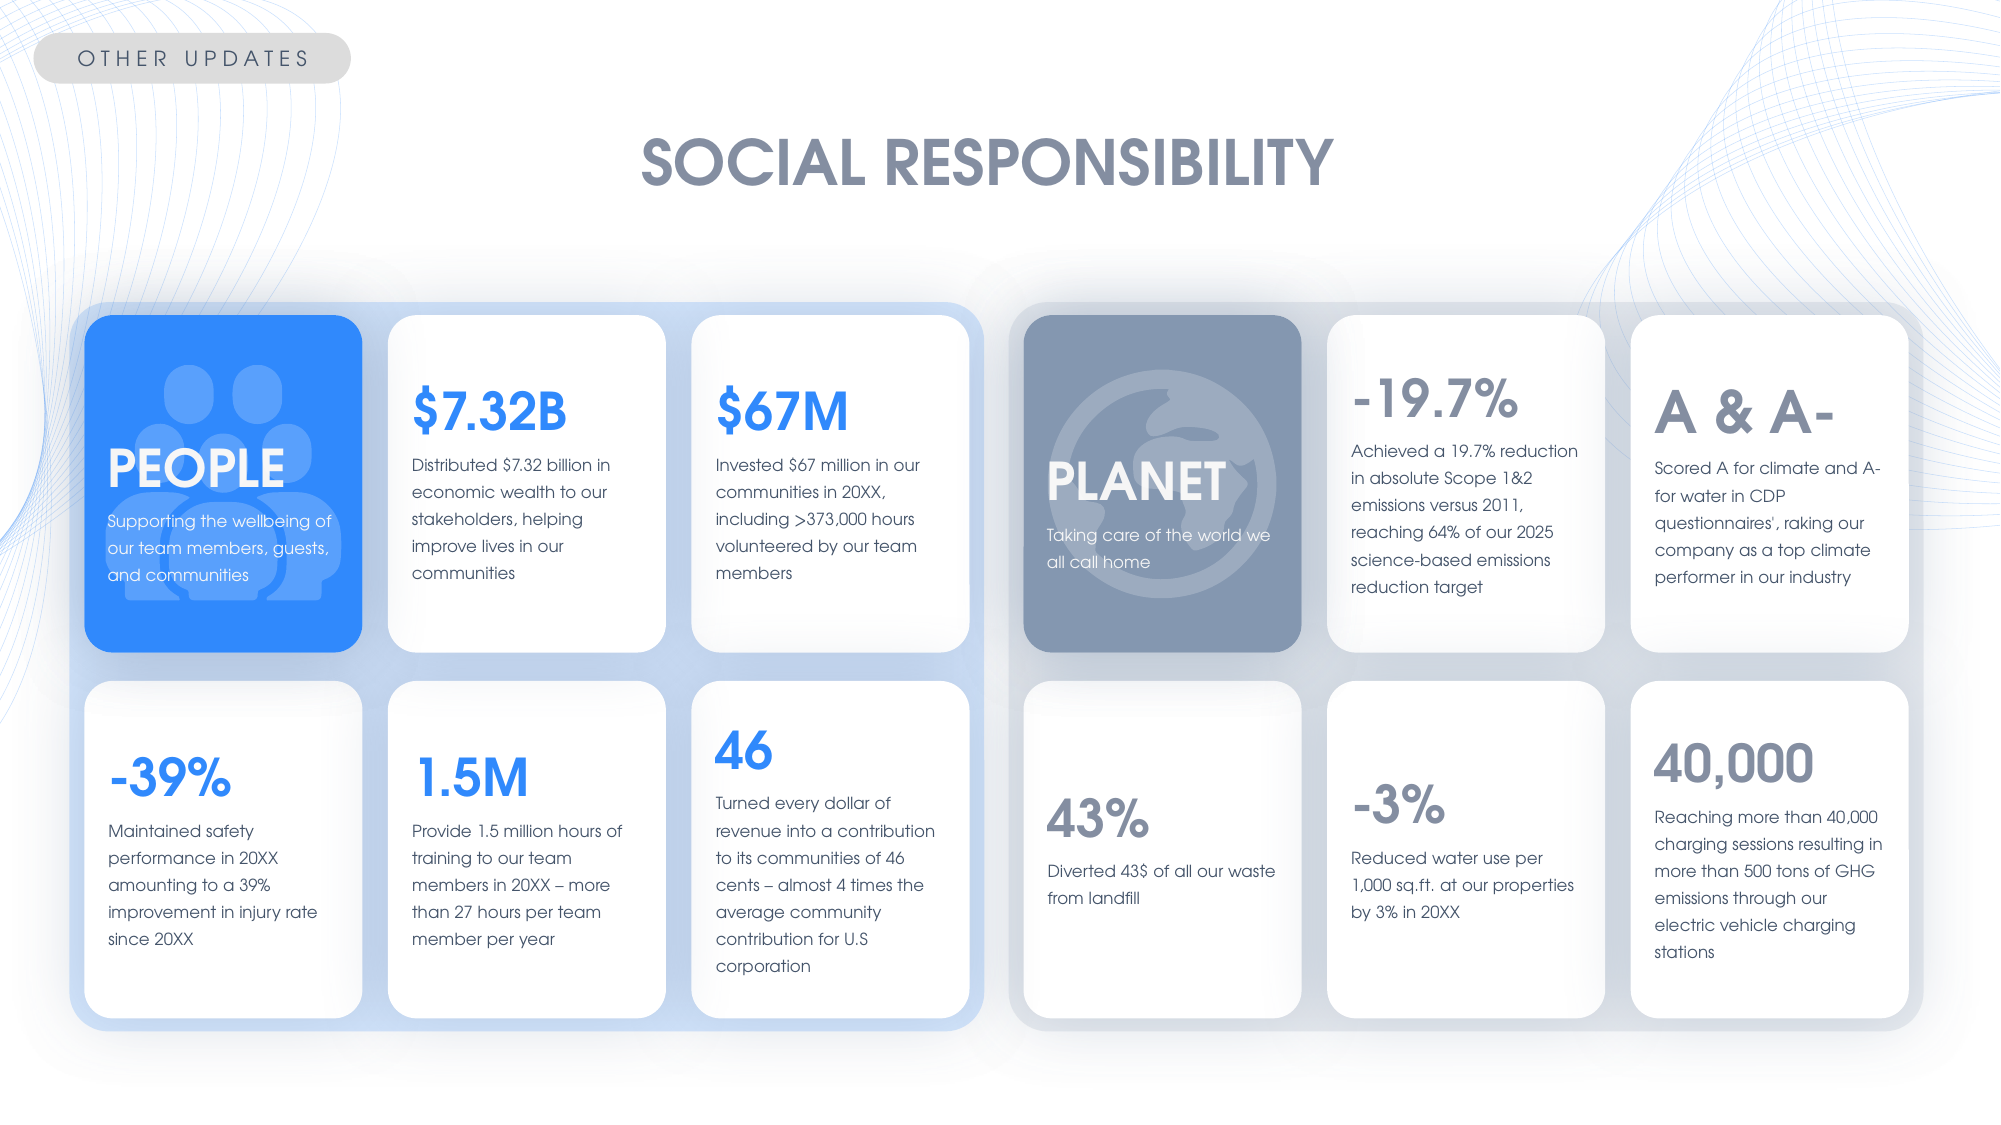

OTHER UPDATES
SOCIAL RESPONSIBILITY

PLANET
Taking care of the world we all call home

PEOPLE
Supporting the wellbeing of our team members, guests, and communities

A & A-
Scored A for climate and A- for water in CDP questionnaires', raking our company as a top climate performer in our industry
$7.32B
Distributed $7.32 billion in economic wealth to our stakeholders, helping improve lives in our communities
$67M
Invested $67 million in our communities in 20XX, including >373,000 hours volunteered by our team members
-19.7%
Achieved a 19.7% reduction in absolute Scope 1&2 emissions versus 2011, reaching 64% of our 2025 science-based emissions reduction target

40,000
Reaching more than 40,000 charging sessions resulting in more than 500 tons of GHG emissions through our electric vehicle charging stations
1.5M
Provide 1.5 million hours of training to our team members in 20XX – more than 27 hours per team member per year
46
Turned every dollar of revenue into a contribution to its communities of 46 cents – almost 4 times the average community contribution for U.S corporation
43%
Diverted 43$ of all our waste from landfill
-3%
Reduced water use per 1,000 sq.ft. at our properties by 3% in 20XX
-39%
Maintained safety performance in 20XX amounting to a 39% improvement in injury rate since 20XX